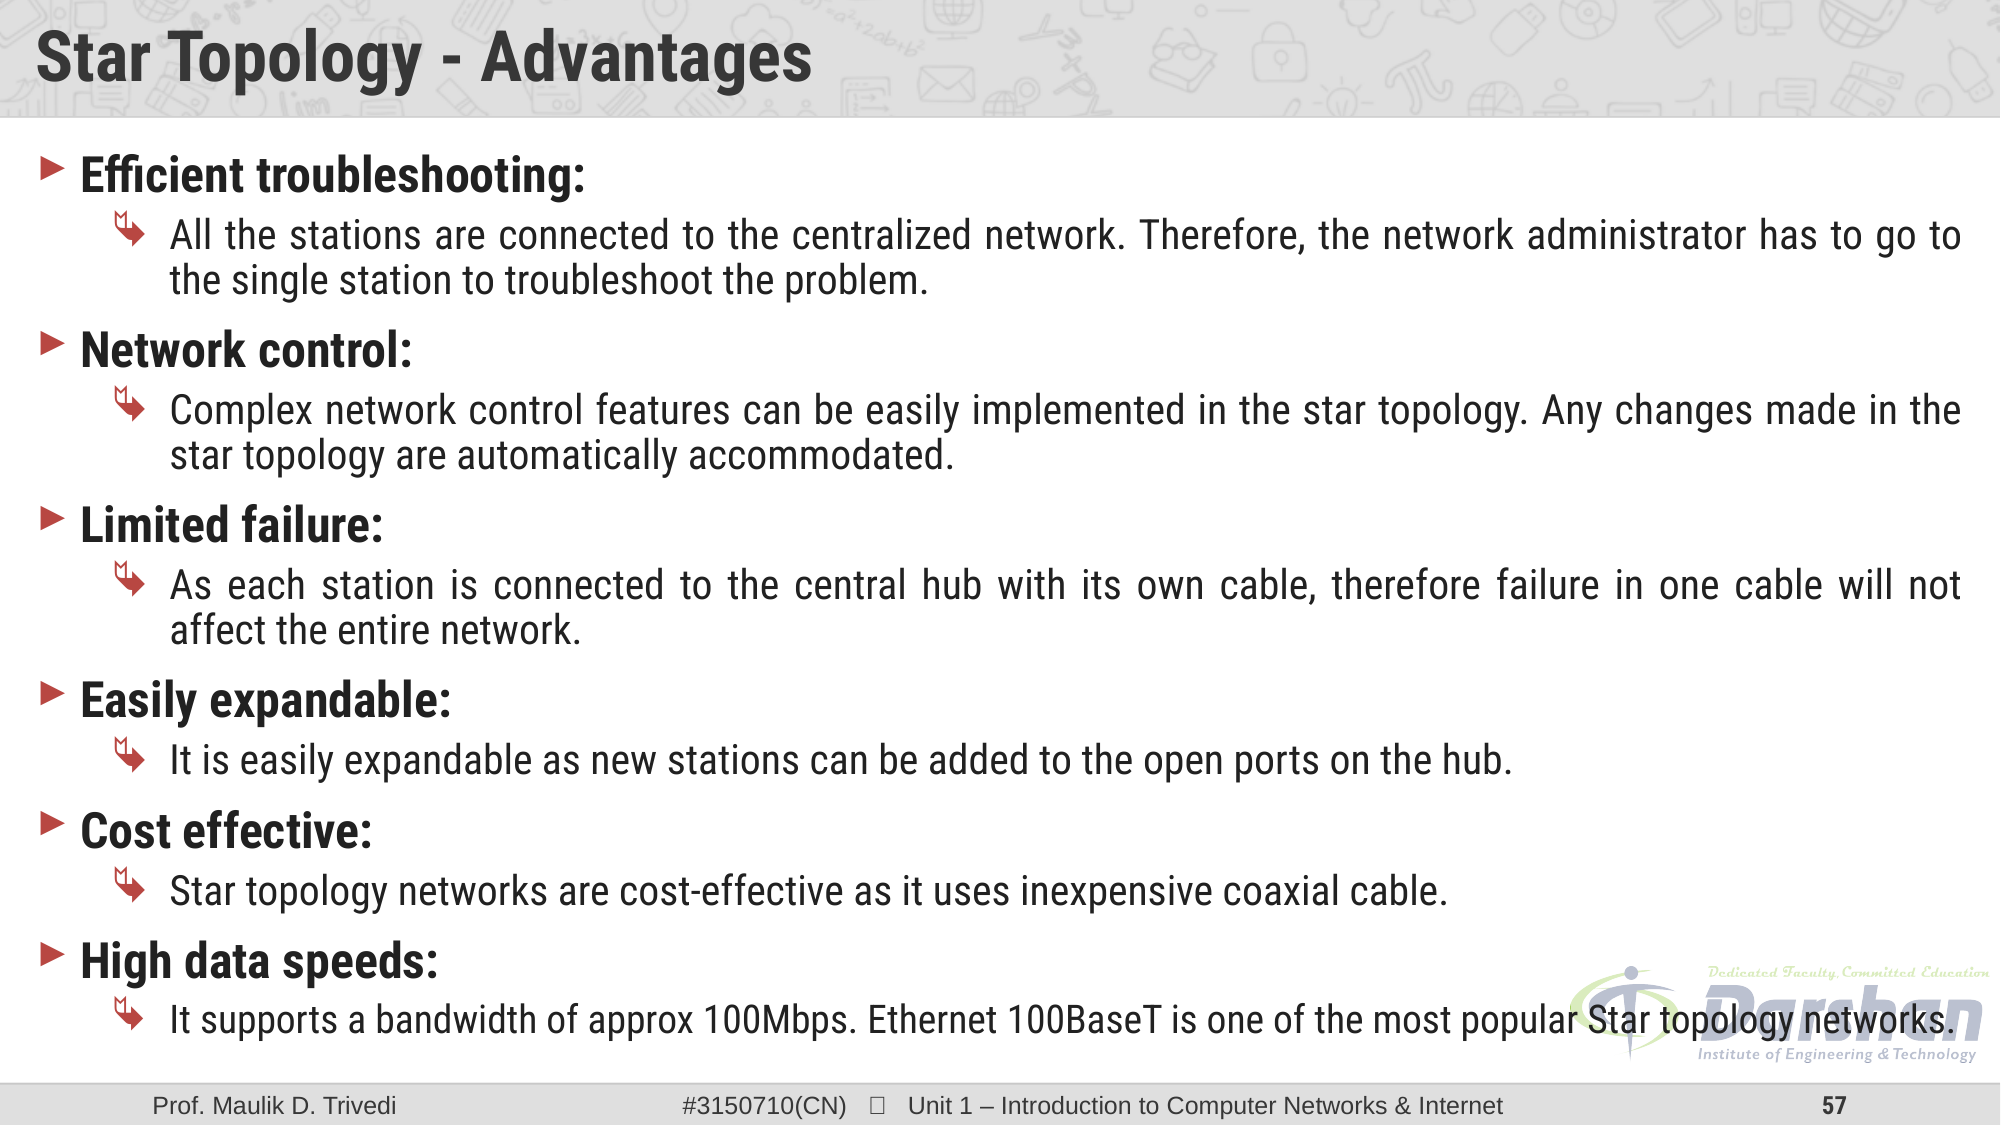

# Star Topology - Advantages
Efficient troubleshooting:
All the stations are connected to the centralized network. Therefore, the network administrator has to go to the single station to troubleshoot the problem.
Network control:
Complex network control features can be easily implemented in the star topology. Any changes made in the star topology are automatically accommodated.
Limited failure:
As each station is connected to the central hub with its own cable, therefore failure in one cable will not affect the entire network.
Easily expandable:
It is easily expandable as new stations can be added to the open ports on the hub.
Cost effective:
Star topology networks are cost-effective as it uses inexpensive coaxial cable.
High data speeds:
It supports a bandwidth of approx 100Mbps. Ethernet 100BaseT is one of the most popular Star topology networks.